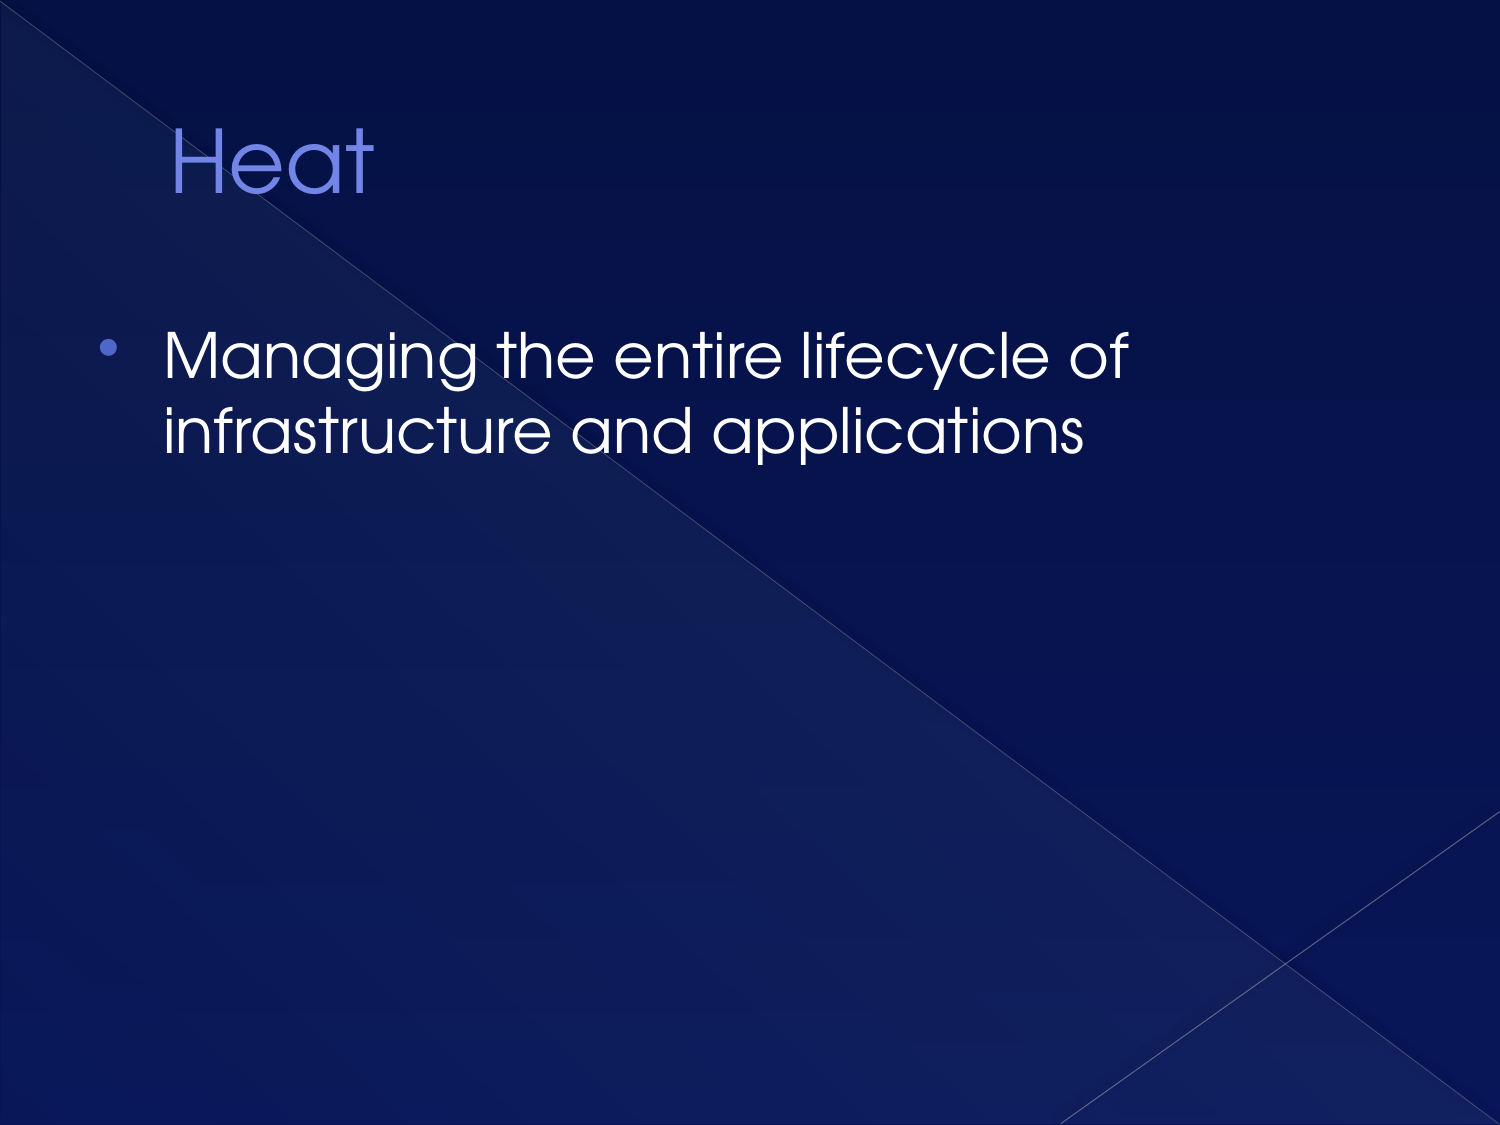

# Heat
Managing the entire lifecycle of infrastructure and applications